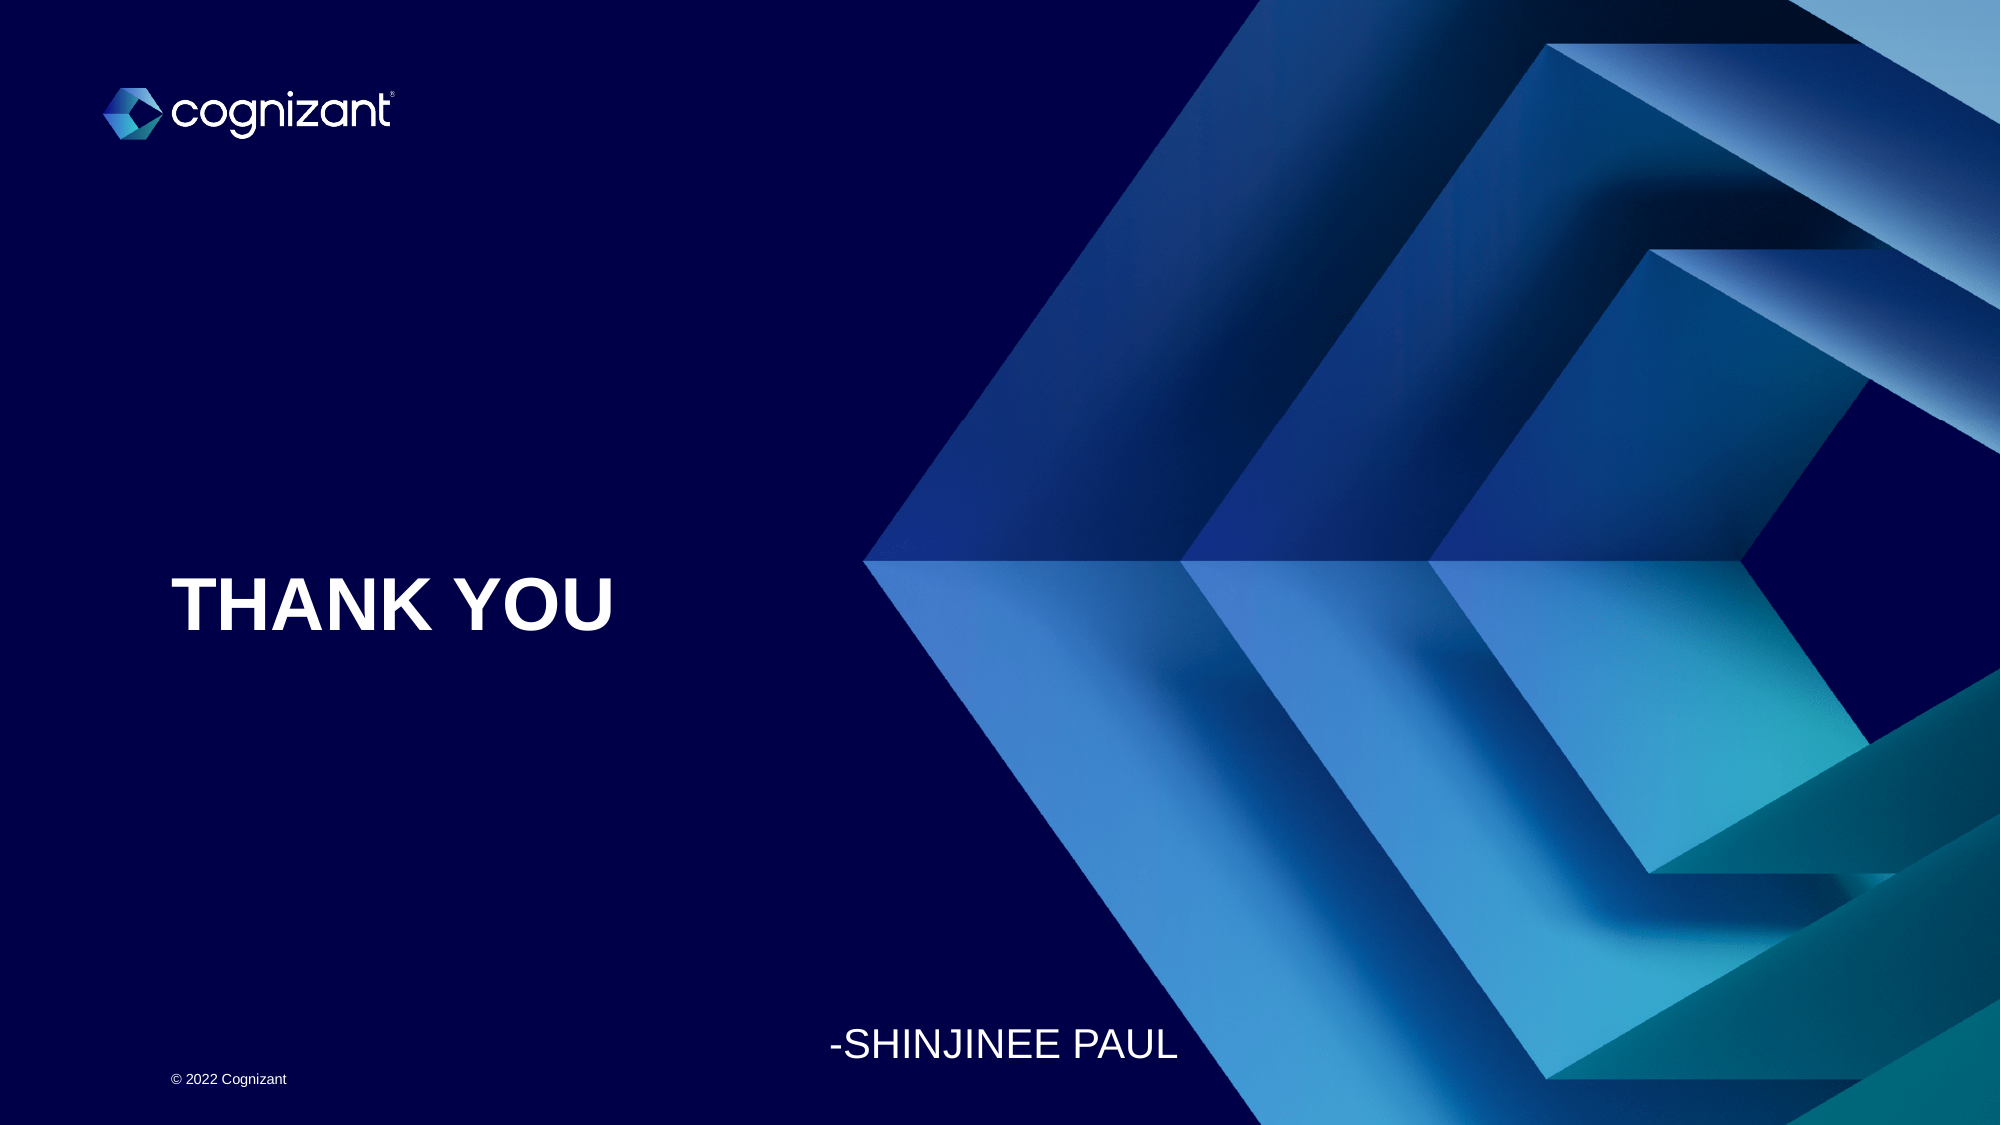

# THANK YOU
-SHINJINEE PAUL
© 2022 Cognizant